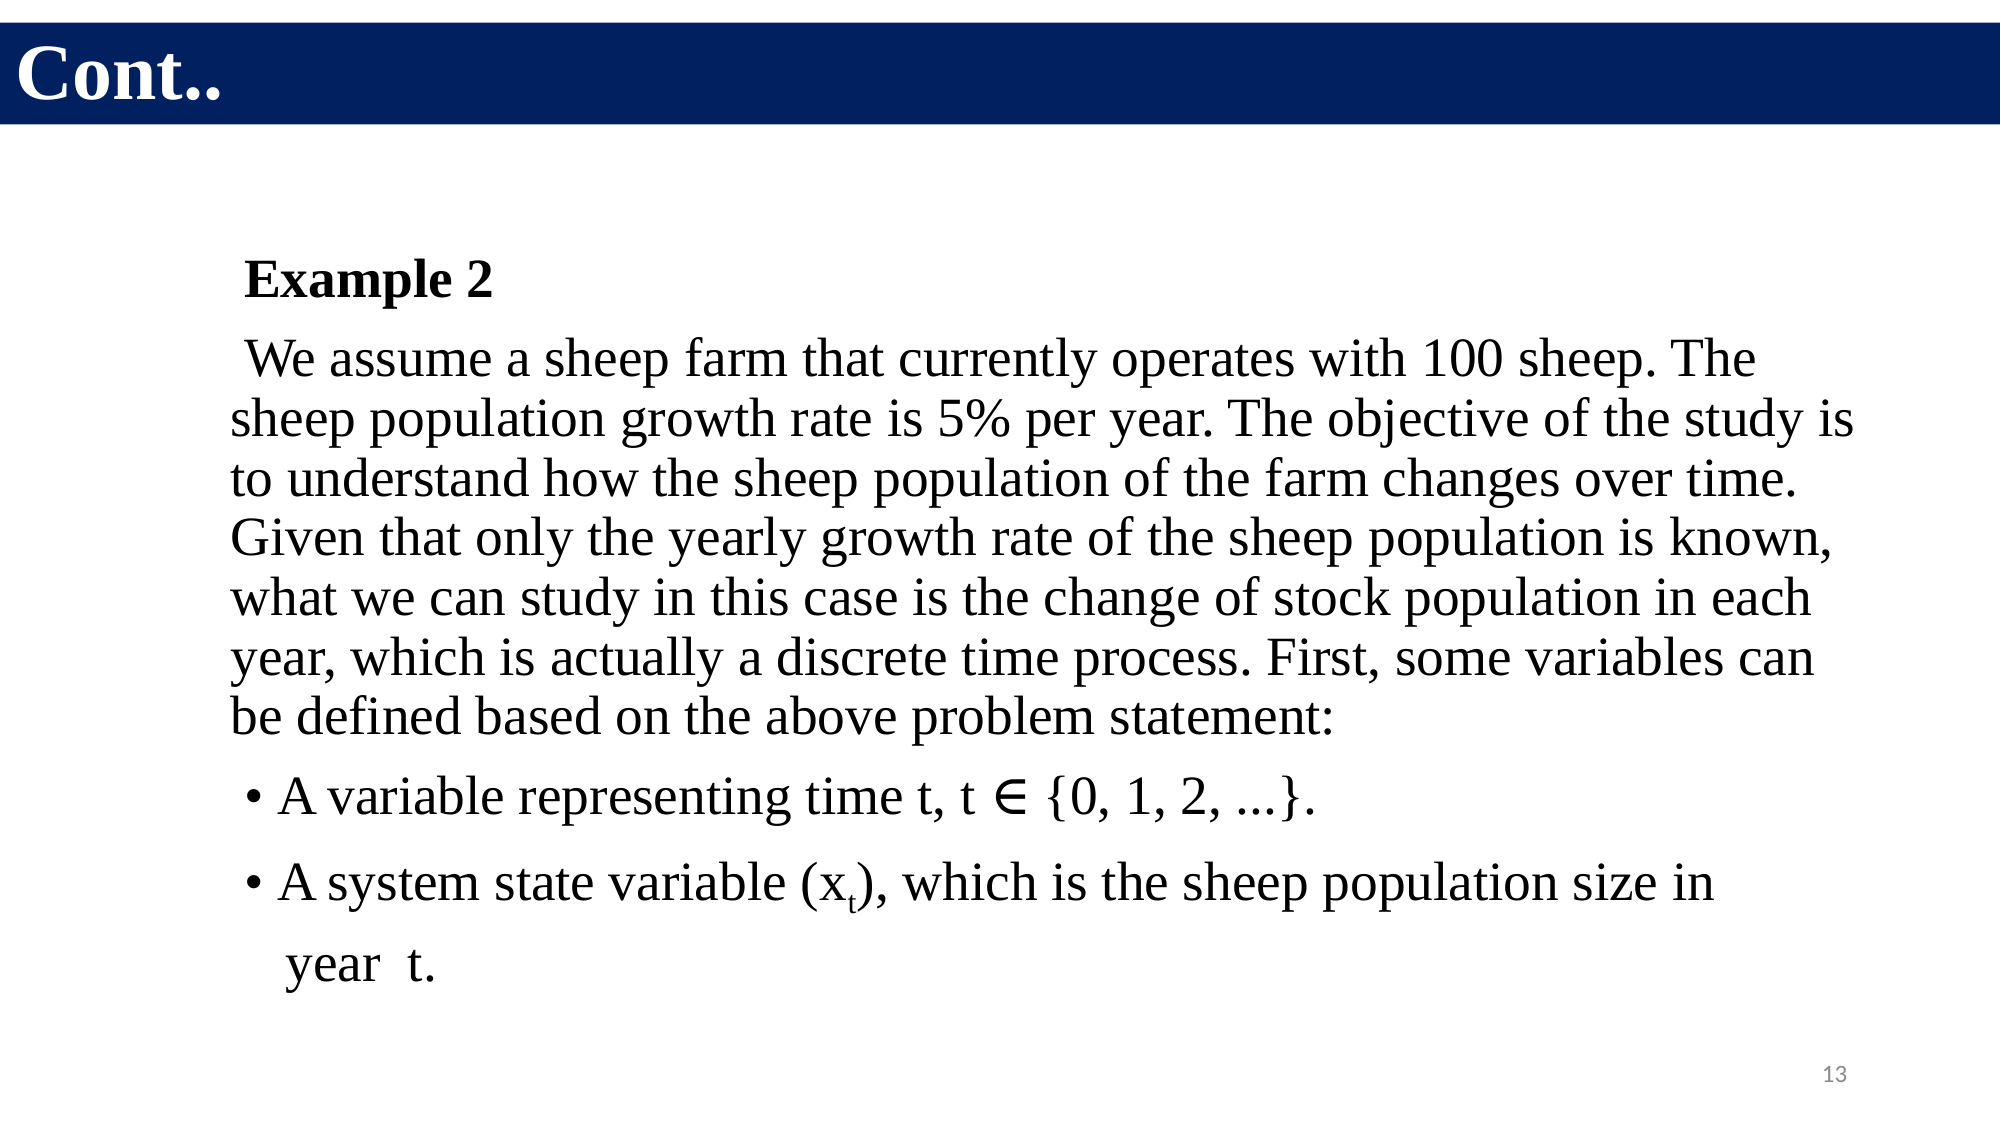

Cont..
 Example 2
 We assume a sheep farm that currently operates with 100 sheep. The sheep population growth rate is 5% per year. The objective of the study is to understand how the sheep population of the farm changes over time. Given that only the yearly growth rate of the sheep population is known, what we can study in this case is the change of stock population in each year, which is actually a discrete time process. First, some variables can be defined based on the above problem statement:
 • A variable representing time t, t ∈ {0, 1, 2, ...}.
 • A system state variable (xt), which is the sheep population size in
    year  t.

13